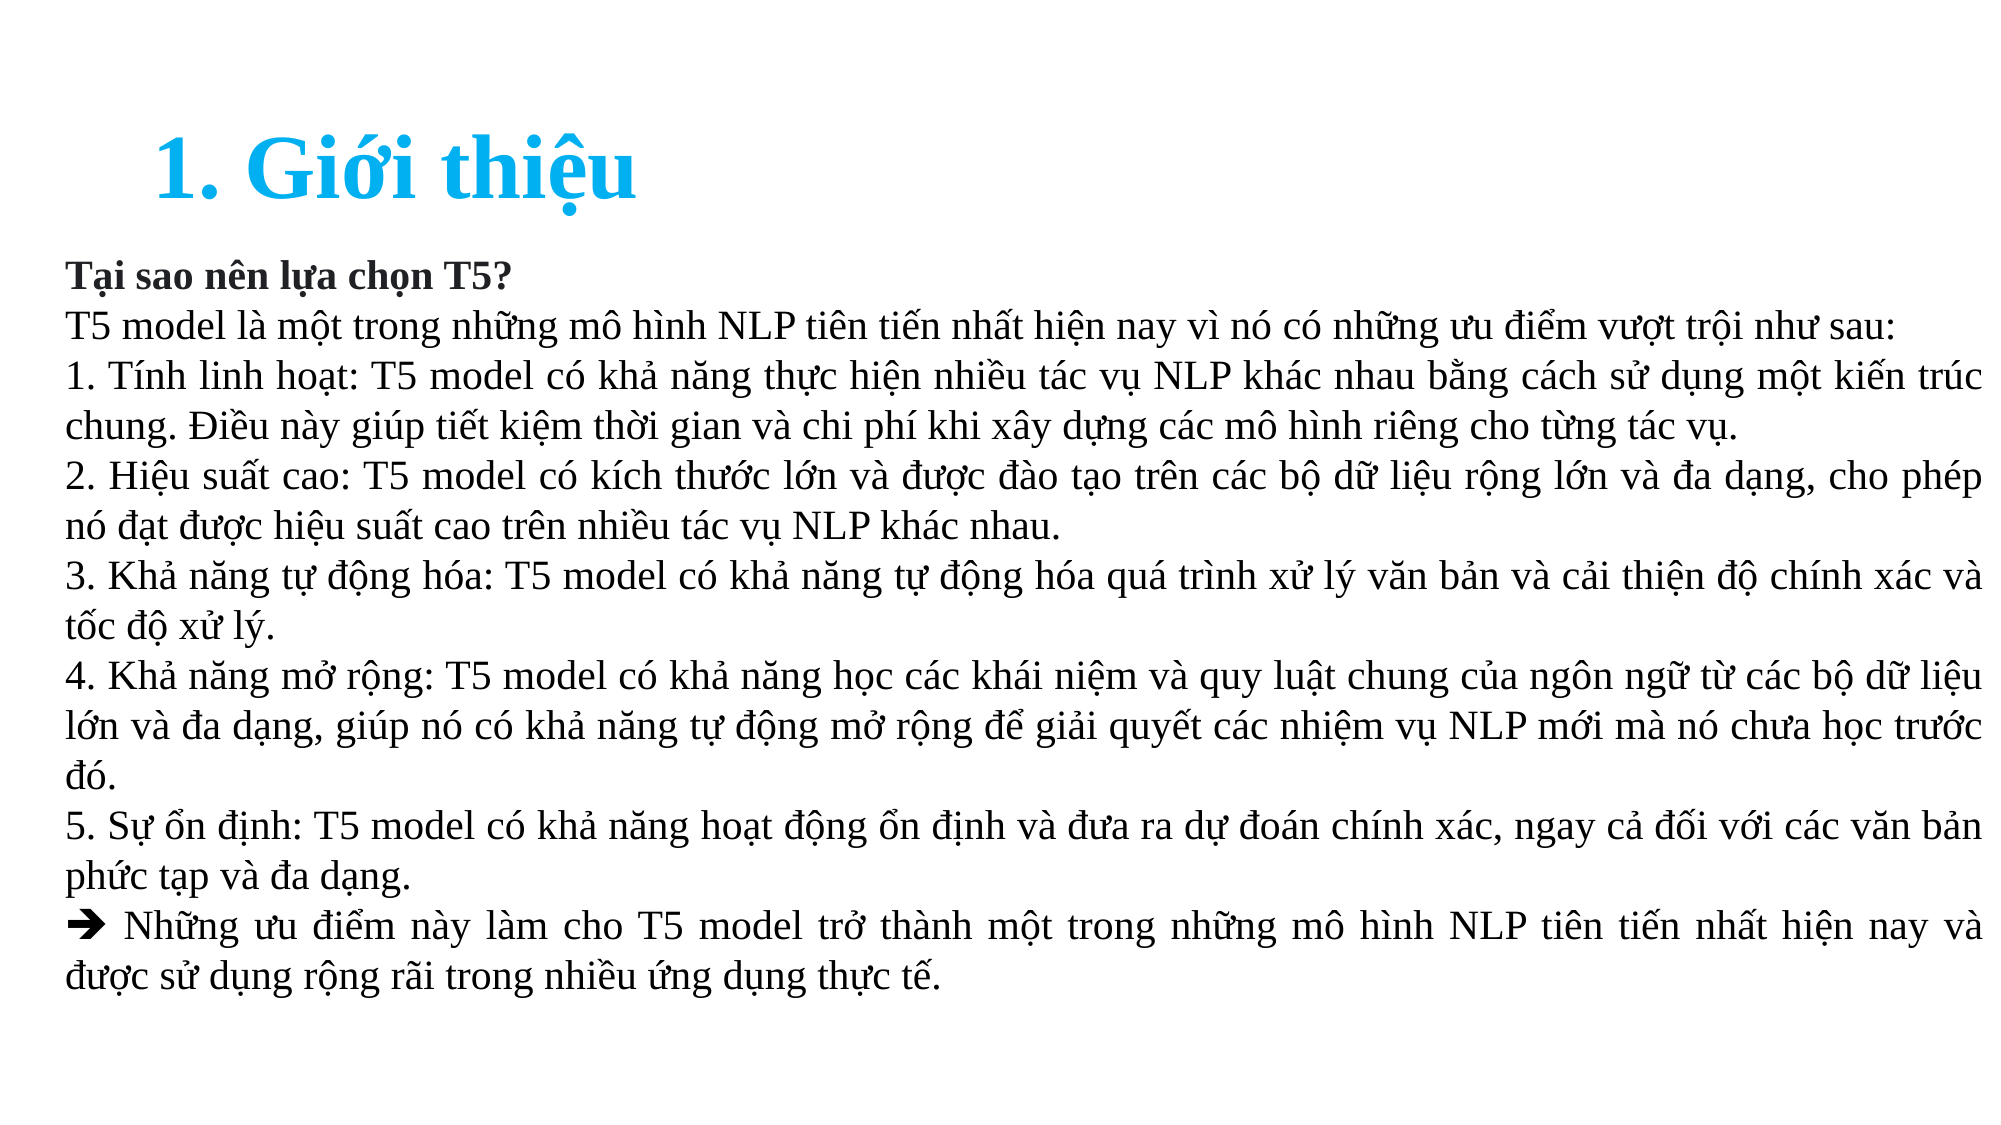

# 1. Giới thiệu
Tại sao nên lựa chọn T5?
T5 model là một trong những mô hình NLP tiên tiến nhất hiện nay vì nó có những ưu điểm vượt trội như sau:
1. Tính linh hoạt: T5 model có khả năng thực hiện nhiều tác vụ NLP khác nhau bằng cách sử dụng một kiến trúc chung. Điều này giúp tiết kiệm thời gian và chi phí khi xây dựng các mô hình riêng cho từng tác vụ.
2. Hiệu suất cao: T5 model có kích thước lớn và được đào tạo trên các bộ dữ liệu rộng lớn và đa dạng, cho phép nó đạt được hiệu suất cao trên nhiều tác vụ NLP khác nhau.
3. Khả năng tự động hóa: T5 model có khả năng tự động hóa quá trình xử lý văn bản và cải thiện độ chính xác và tốc độ xử lý.
4. Khả năng mở rộng: T5 model có khả năng học các khái niệm và quy luật chung của ngôn ngữ từ các bộ dữ liệu lớn và đa dạng, giúp nó có khả năng tự động mở rộng để giải quyết các nhiệm vụ NLP mới mà nó chưa học trước đó.
5. Sự ổn định: T5 model có khả năng hoạt động ổn định và đưa ra dự đoán chính xác, ngay cả đối với các văn bản phức tạp và đa dạng.
🡺 Những ưu điểm này làm cho T5 model trở thành một trong những mô hình NLP tiên tiến nhất hiện nay và được sử dụng rộng rãi trong nhiều ứng dụng thực tế.